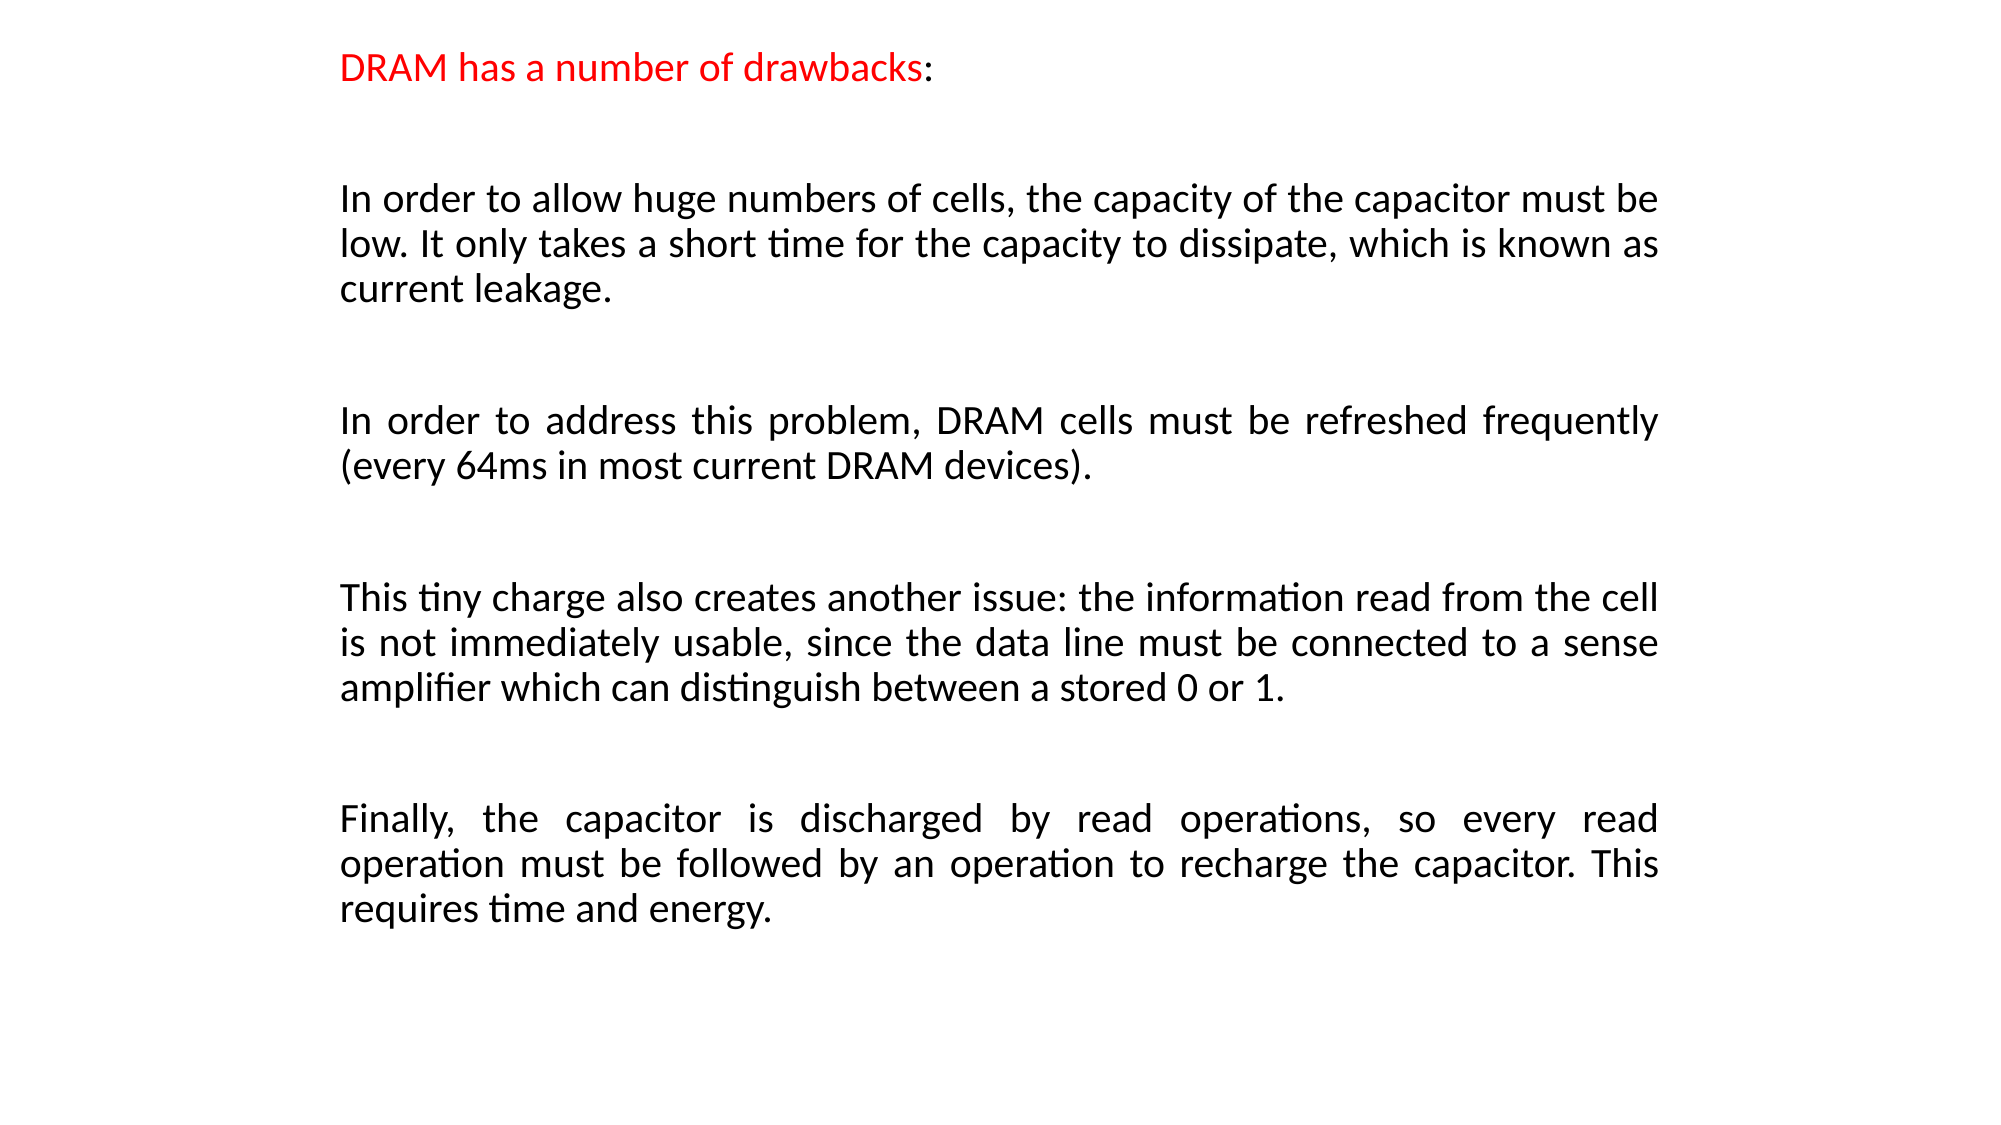

DRAM has a number of drawbacks:

In order to allow huge numbers of cells, the capacity of the capacitor must be low. It only takes a short time for the capacity to dissipate, which is known as current leakage.

In order to address this problem, DRAM cells must be refreshed frequently (every 64ms in most current DRAM devices).

This tiny charge also creates another issue: the information read from the cell is not immediately usable, since the data line must be connected to a sense amplifier which can distinguish between a stored 0 or 1.

Finally, the capacitor is discharged by read operations, so every read operation must be followed by an operation to recharge the capacitor. This requires time and energy.